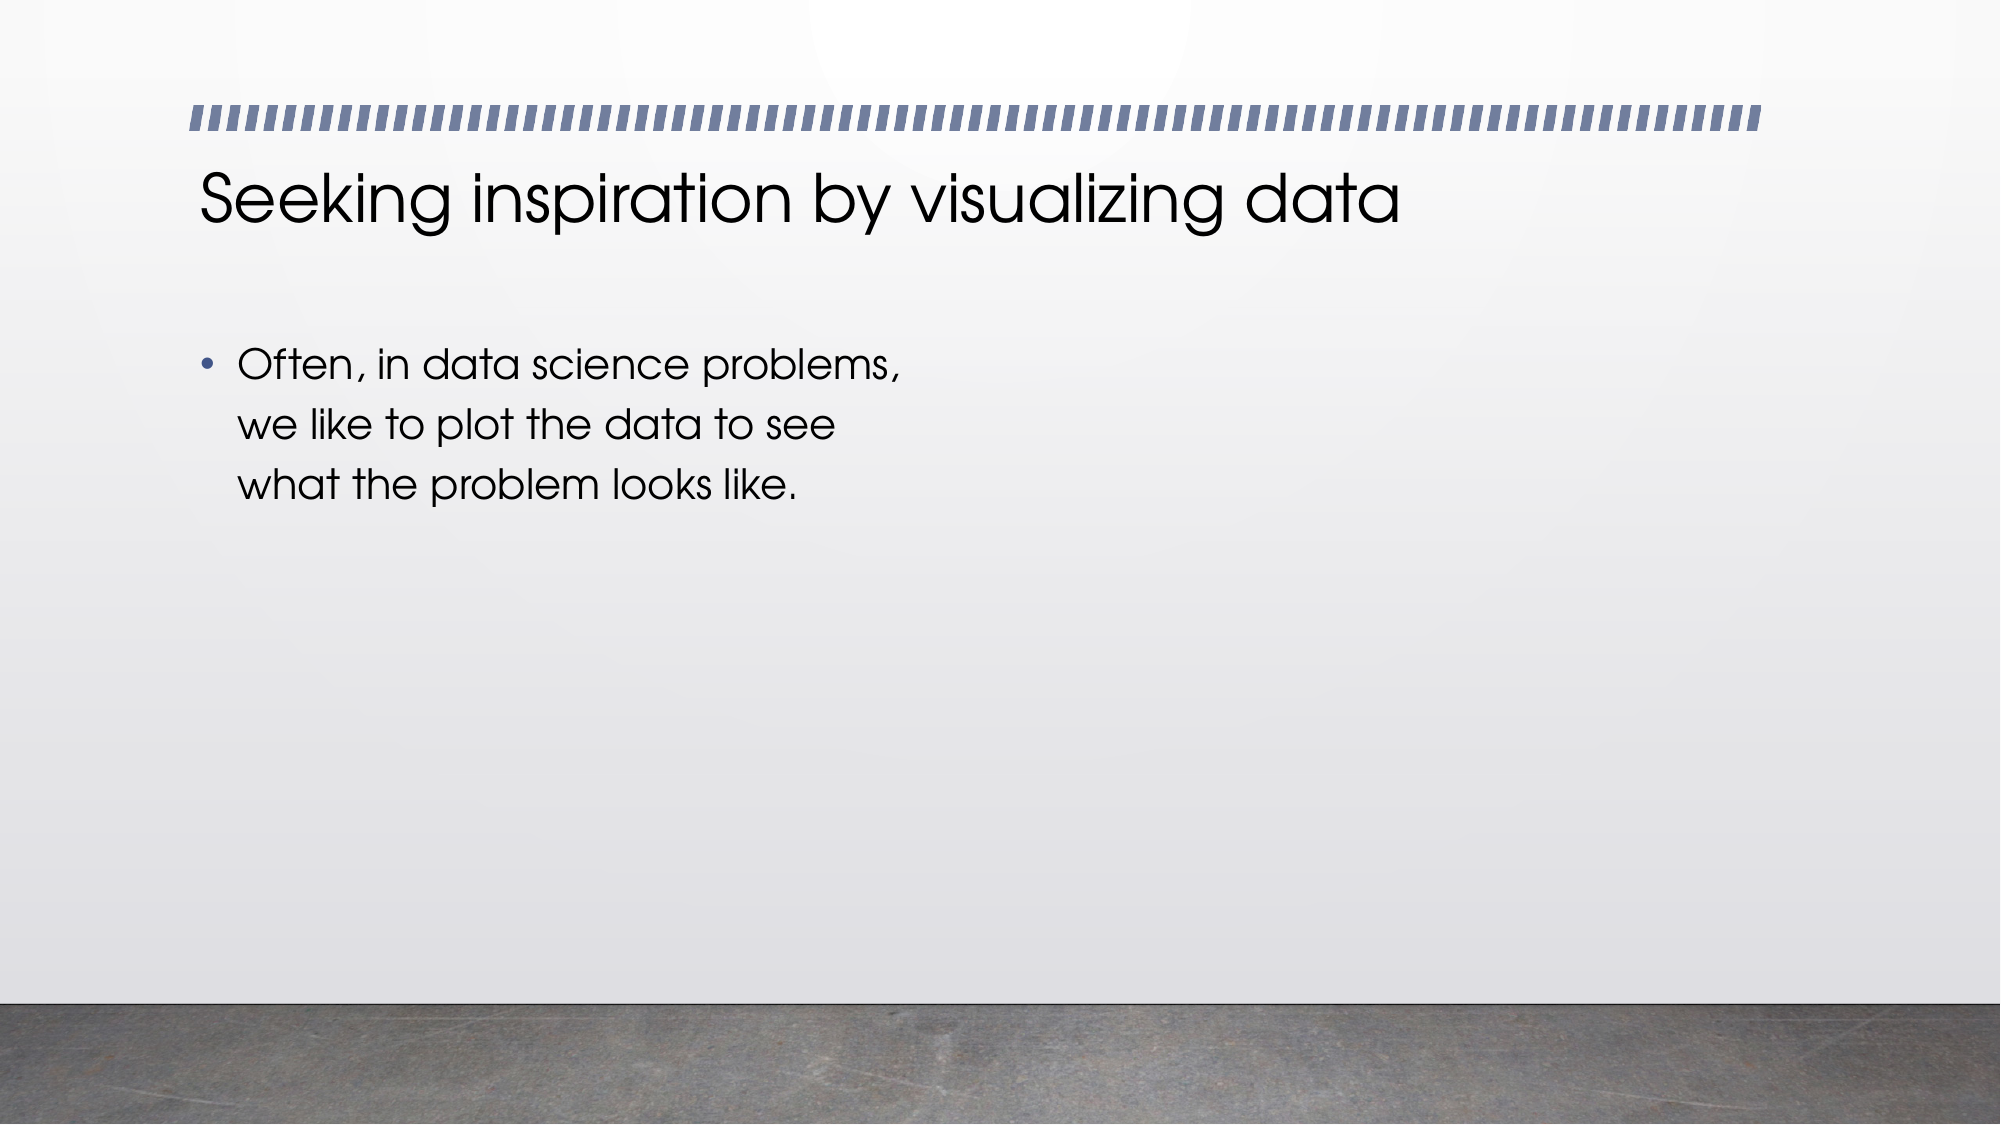

# Seeking inspiration by visualizing data
Often, in data science problems, we like to plot the data to see what the problem looks like.